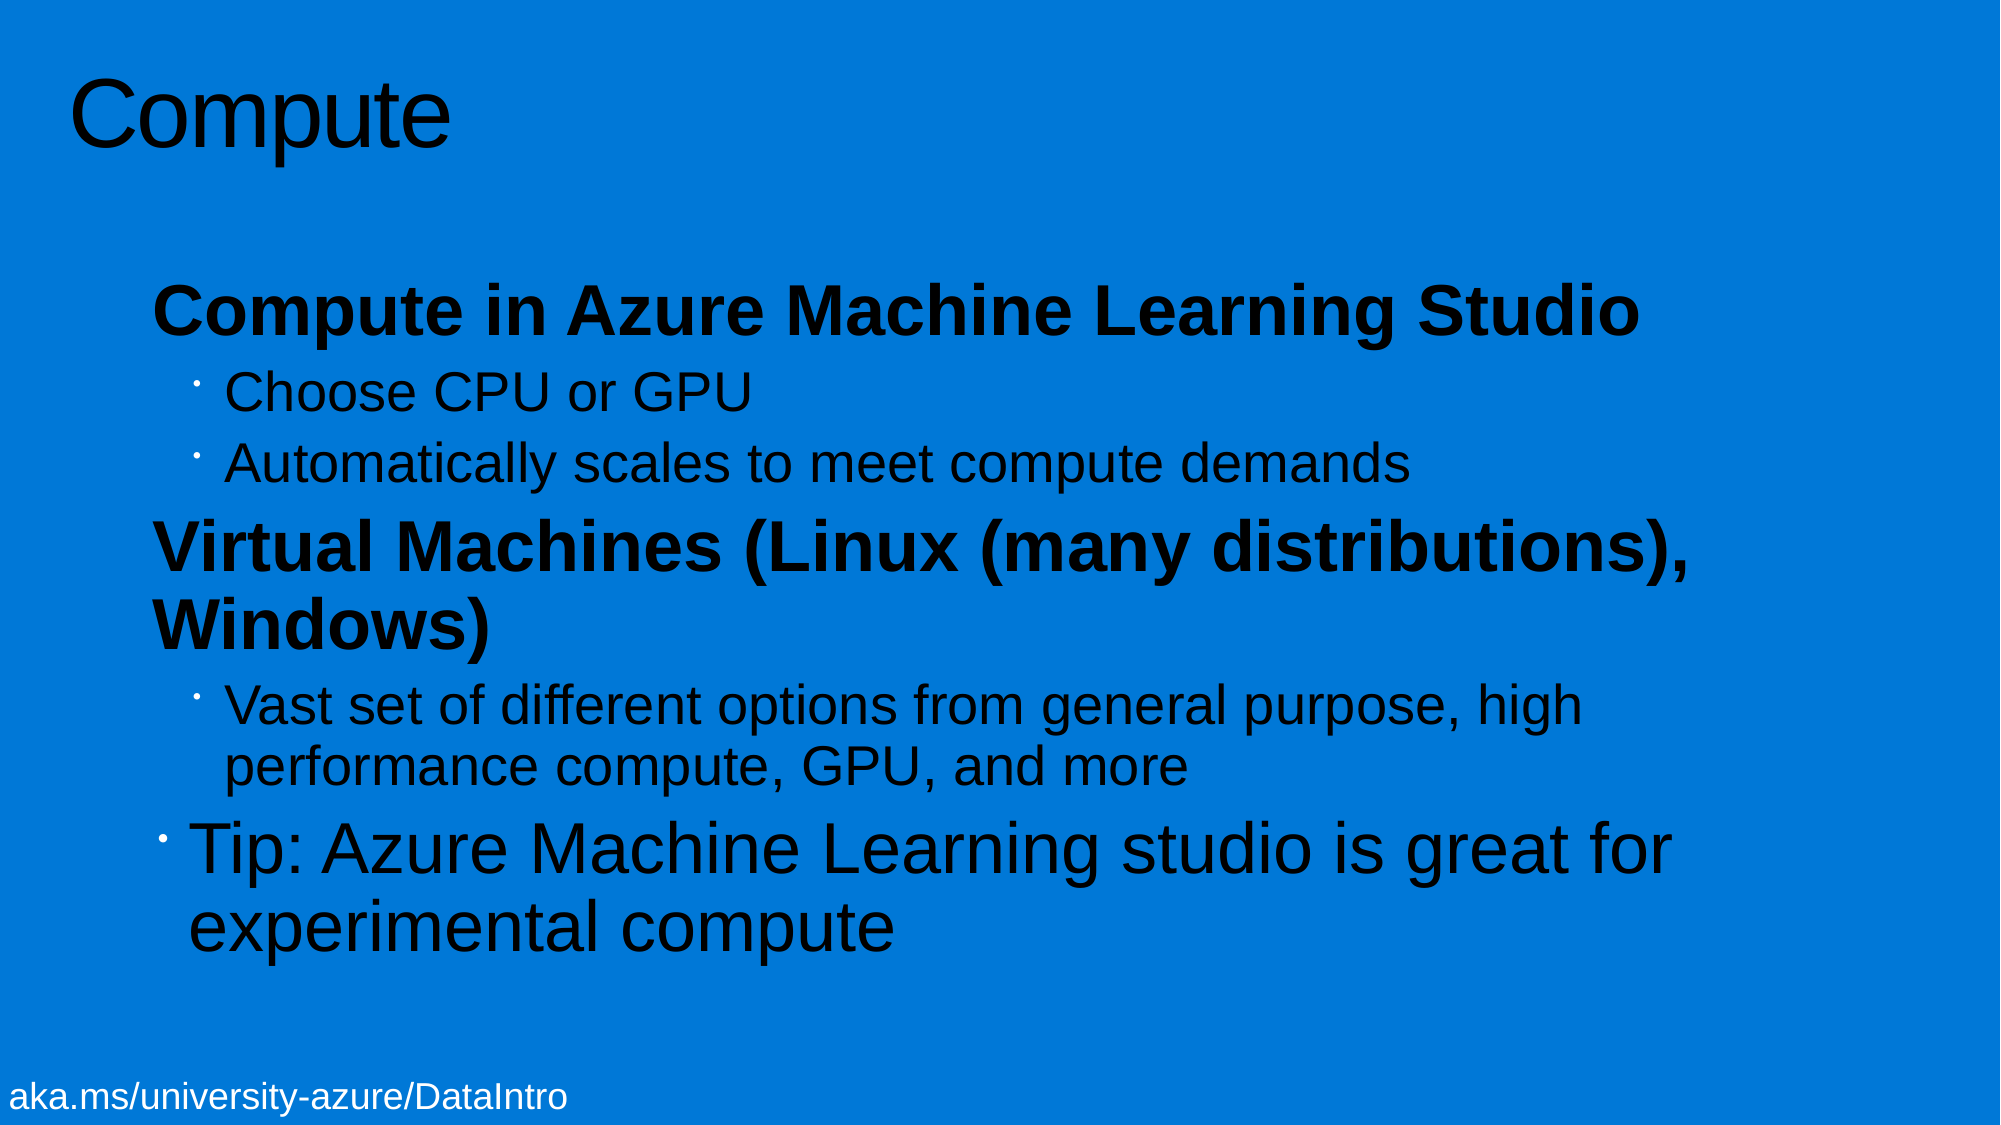

# Compute
Compute in Azure Machine Learning Studio
Choose CPU or GPU
Automatically scales to meet compute demands
Virtual Machines (Linux (many distributions), Windows)
Vast set of different options from general purpose, high performance compute, GPU, and more
Tip: Azure Machine Learning studio is great for experimental compute

aka.ms/university-azure/DataIntro​